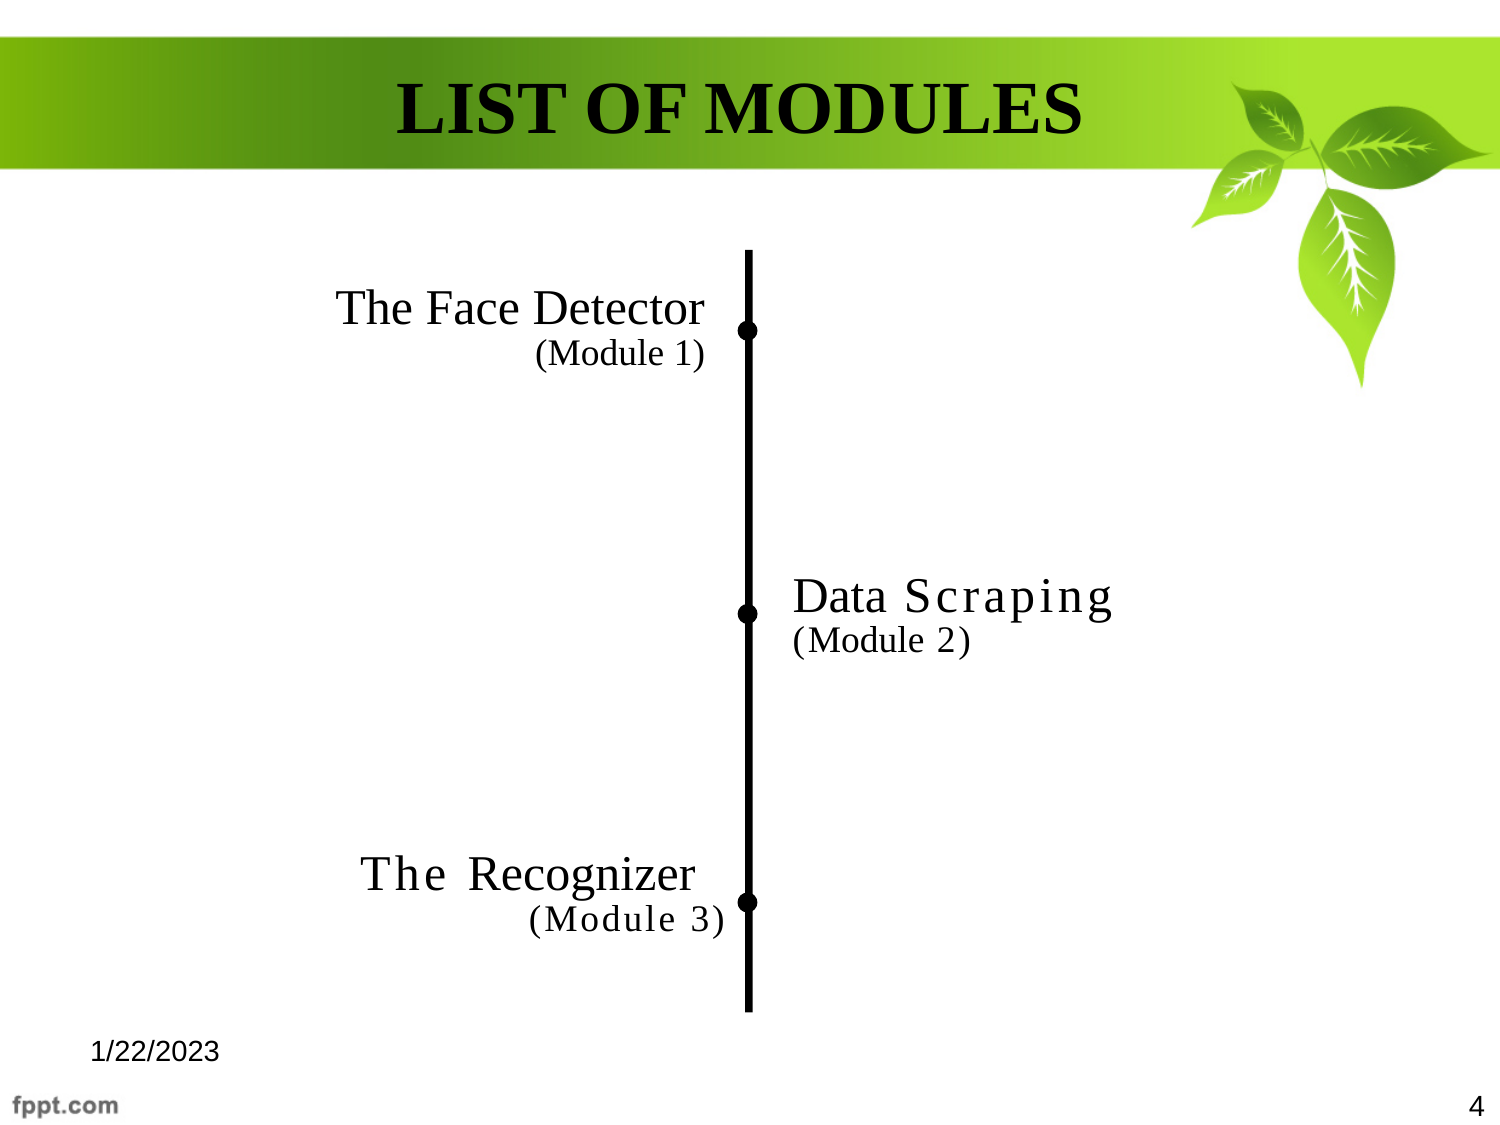

# LIST OF MODULES

The Face Detector
(Module 1)

Data Scraping
(Module 2)

The Recognizer
(Module 3)

1/22/2023
4